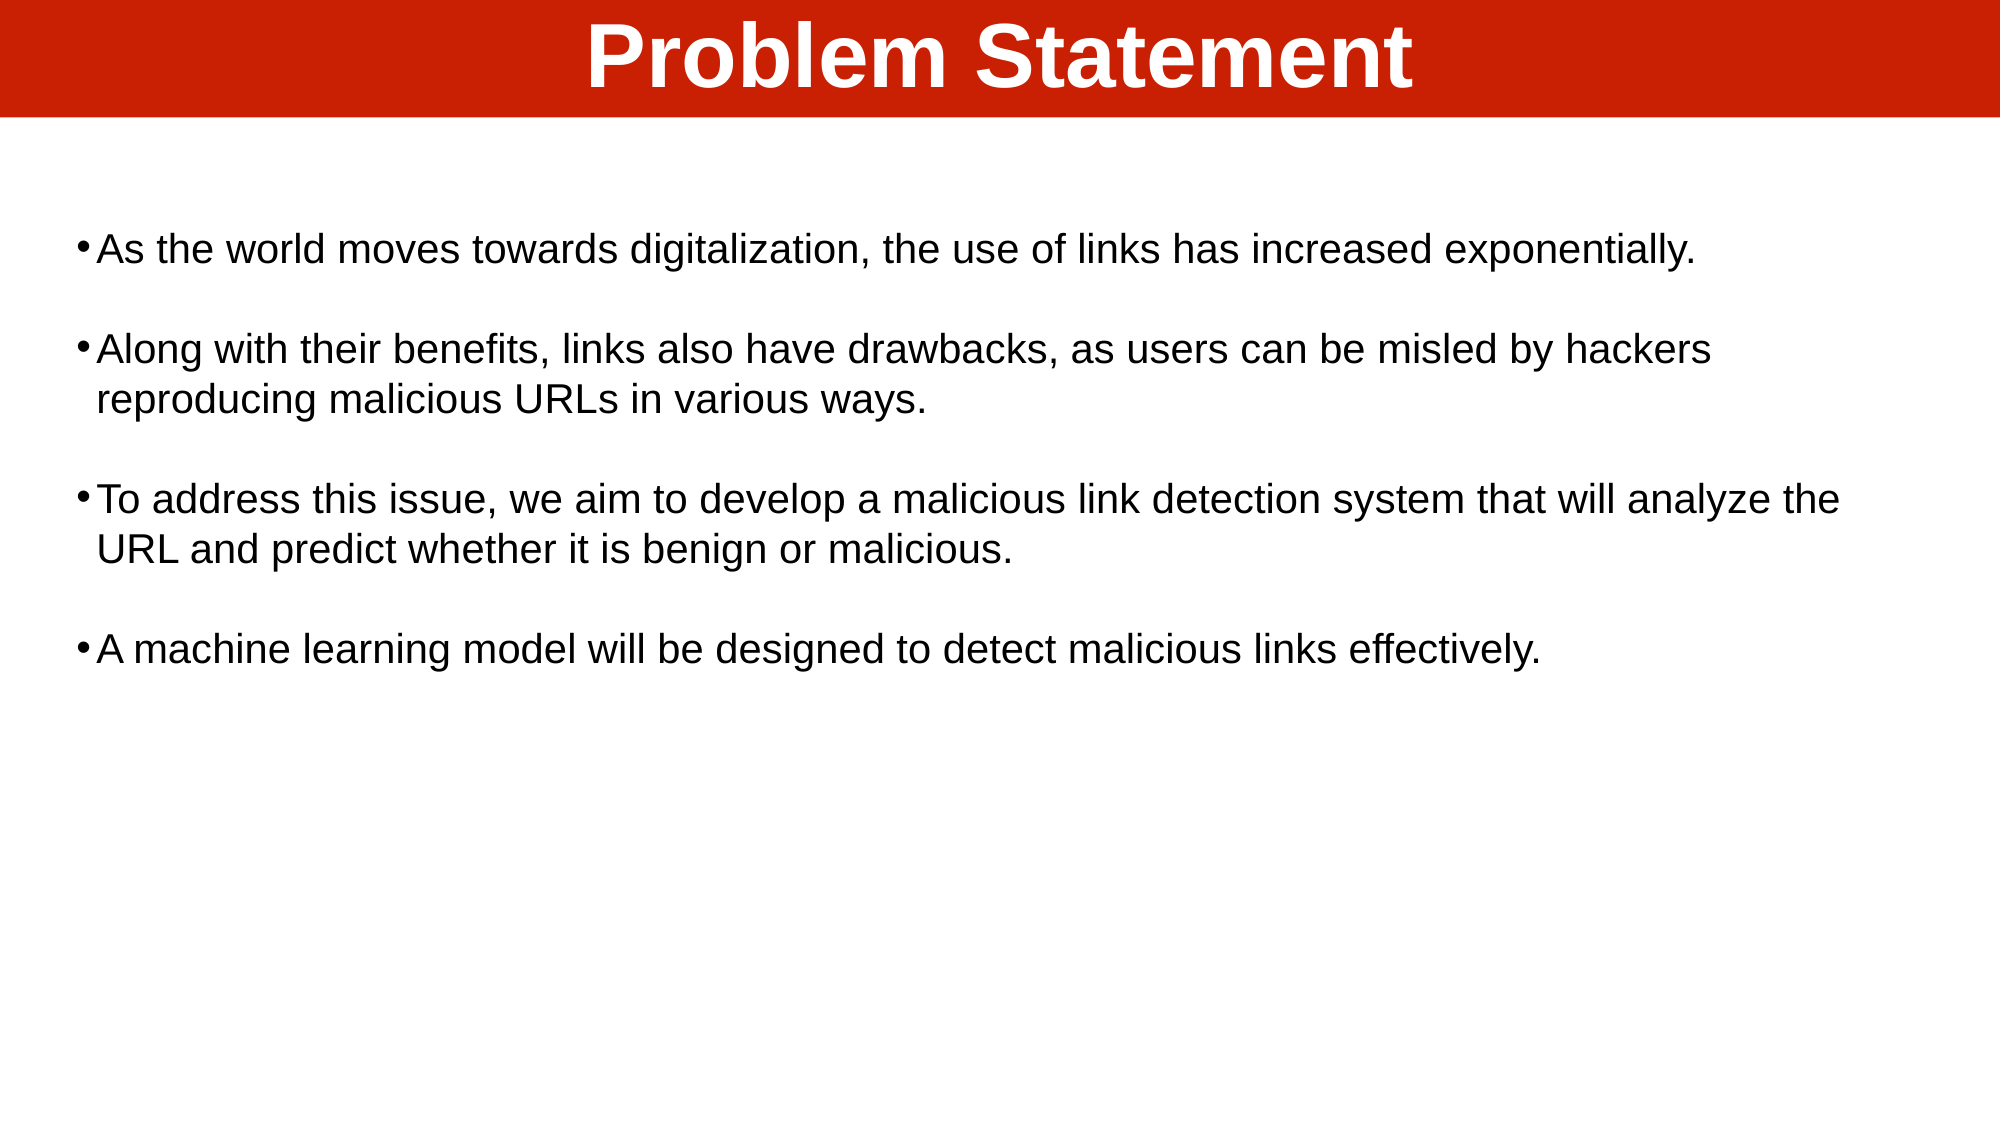

Problem Statement
As the world moves towards digitalization, the use of links has increased exponentially.

Along with their benefits, links also have drawbacks, as users can be misled by hackers reproducing malicious URLs in various ways.

To address this issue, we aim to develop a malicious link detection system that will analyze the URL and predict whether it is benign or malicious.

A machine learning model will be designed to detect malicious links effectively.